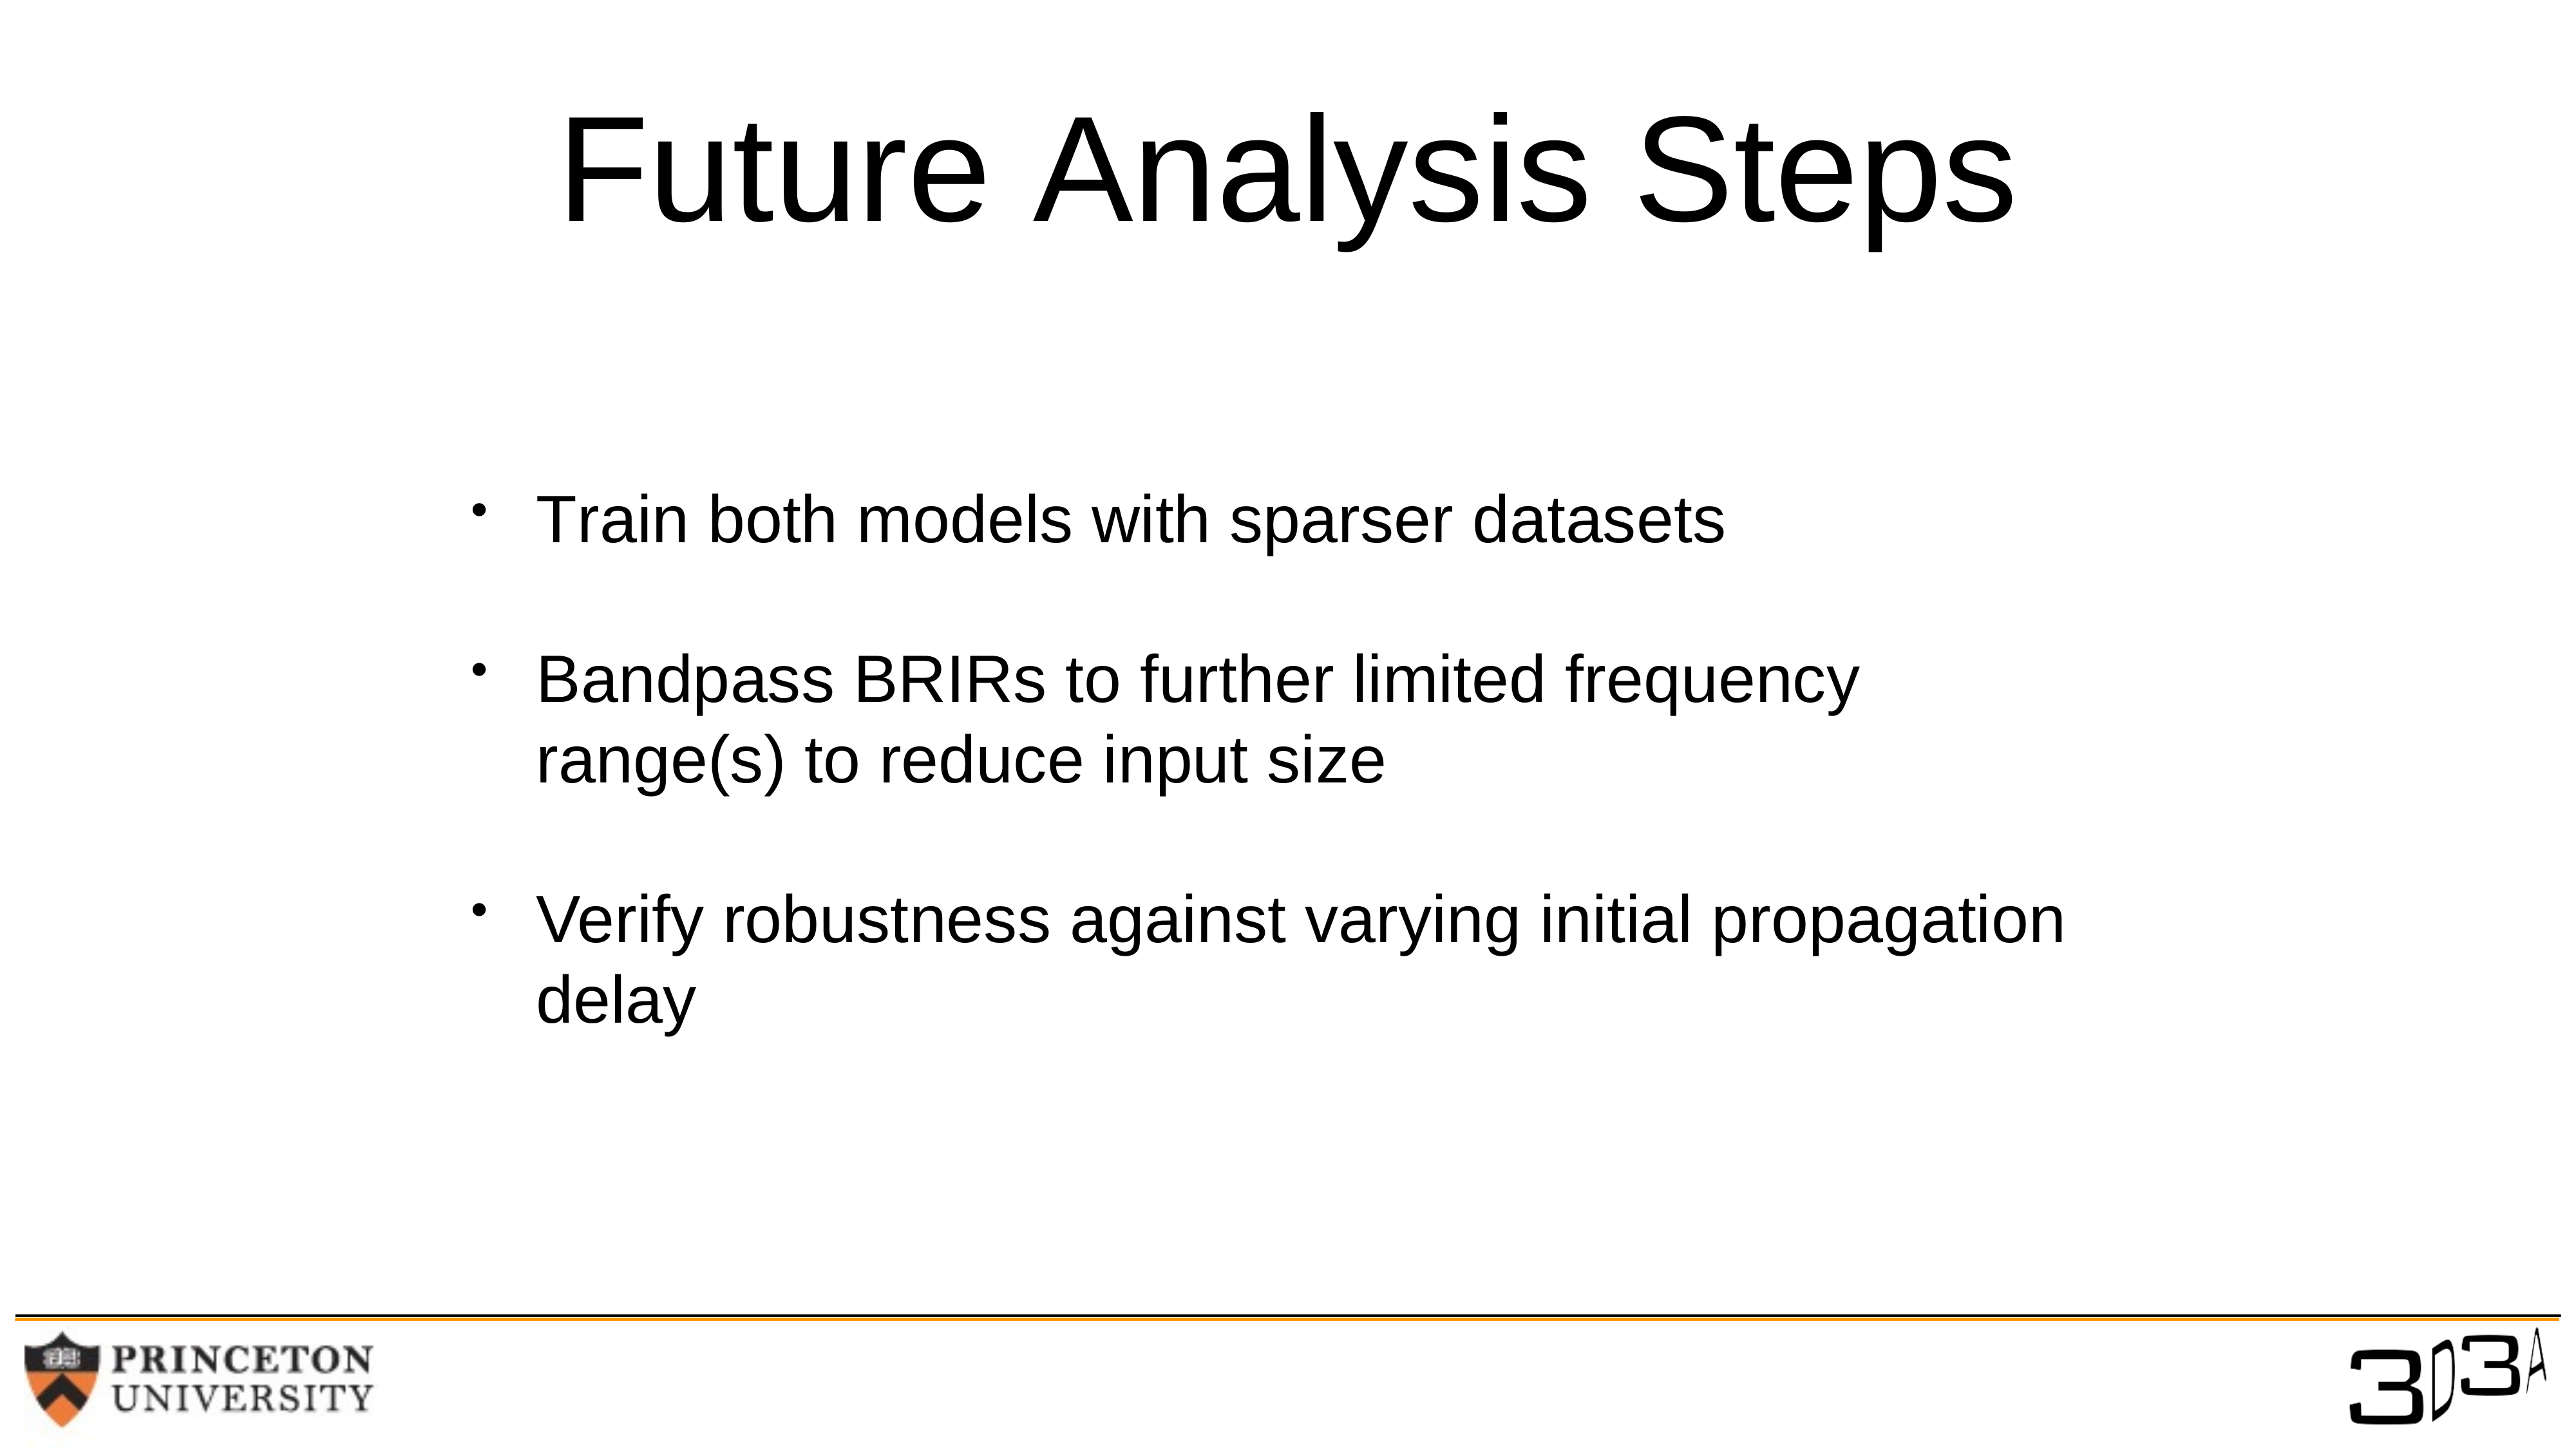

# Future Analysis Steps
Train both models with sparser datasets
Bandpass BRIRs to further limited frequency range(s) to reduce input size
Verify robustness against varying initial propagation delay